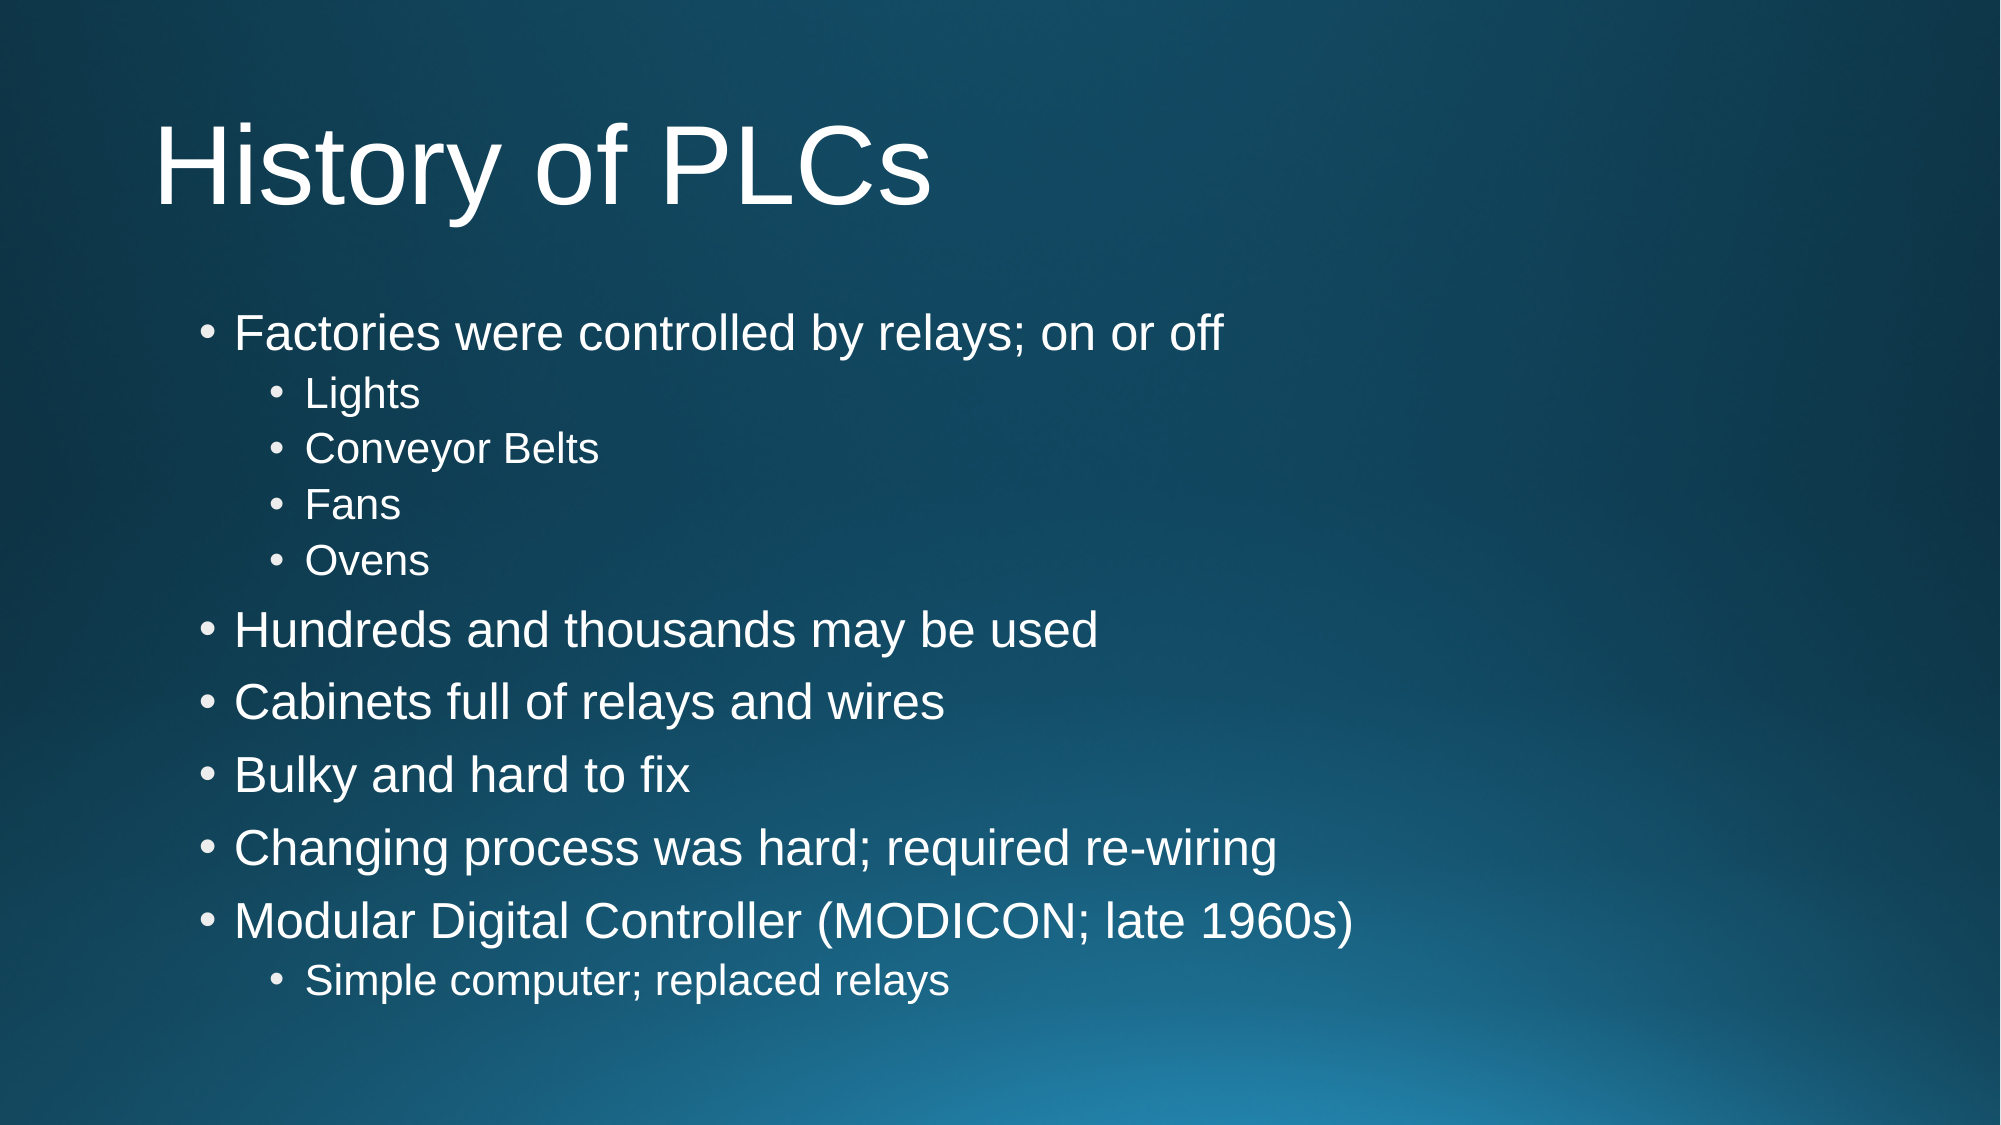

# History of PLCs
Factories were controlled by relays; on or off
Lights
Conveyor Belts
Fans
Ovens
Hundreds and thousands may be used
Cabinets full of relays and wires
Bulky and hard to fix
Changing process was hard; required re-wiring
Modular Digital Controller (MODICON; late 1960s)
Simple computer; replaced relays